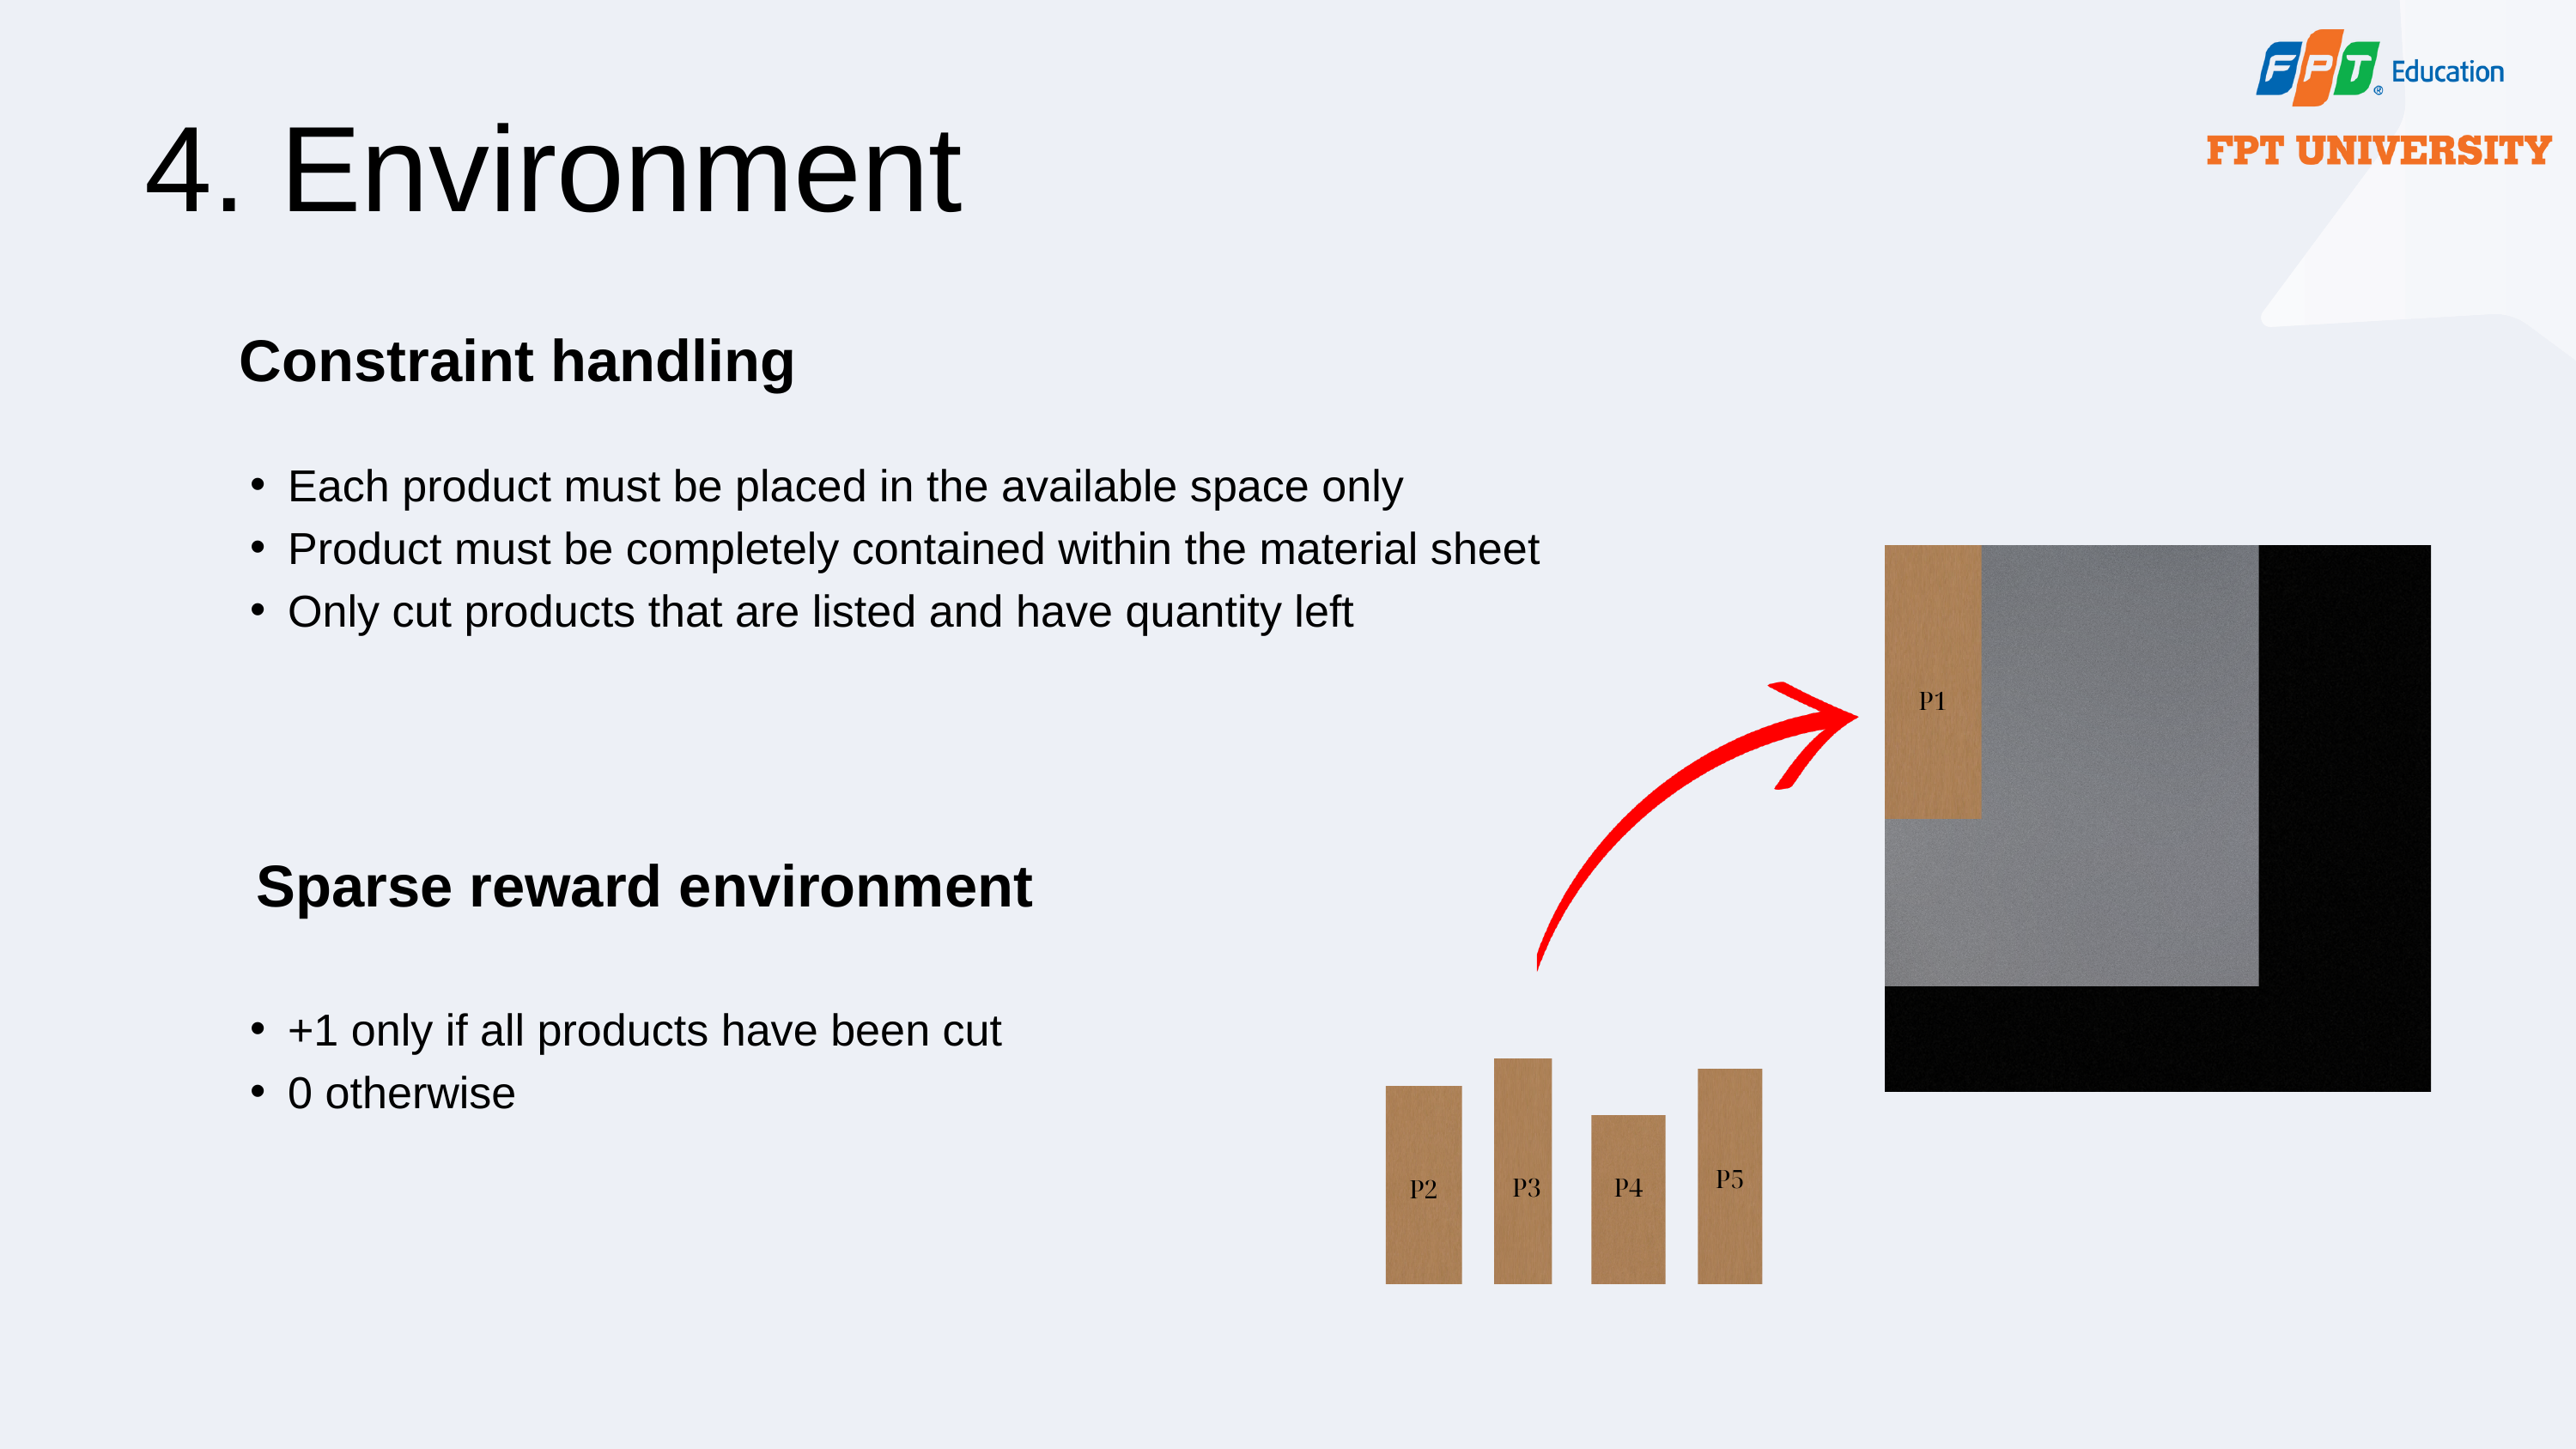

4. Environment
Constraint handling
Each product must be placed in the available space only
Product must be completely contained within the material sheet
Only cut products that are listed and have quantity left

P1

Sparse reward environment
+1 only if all products have been cut
0 otherwise

P5

P3
P4
P2